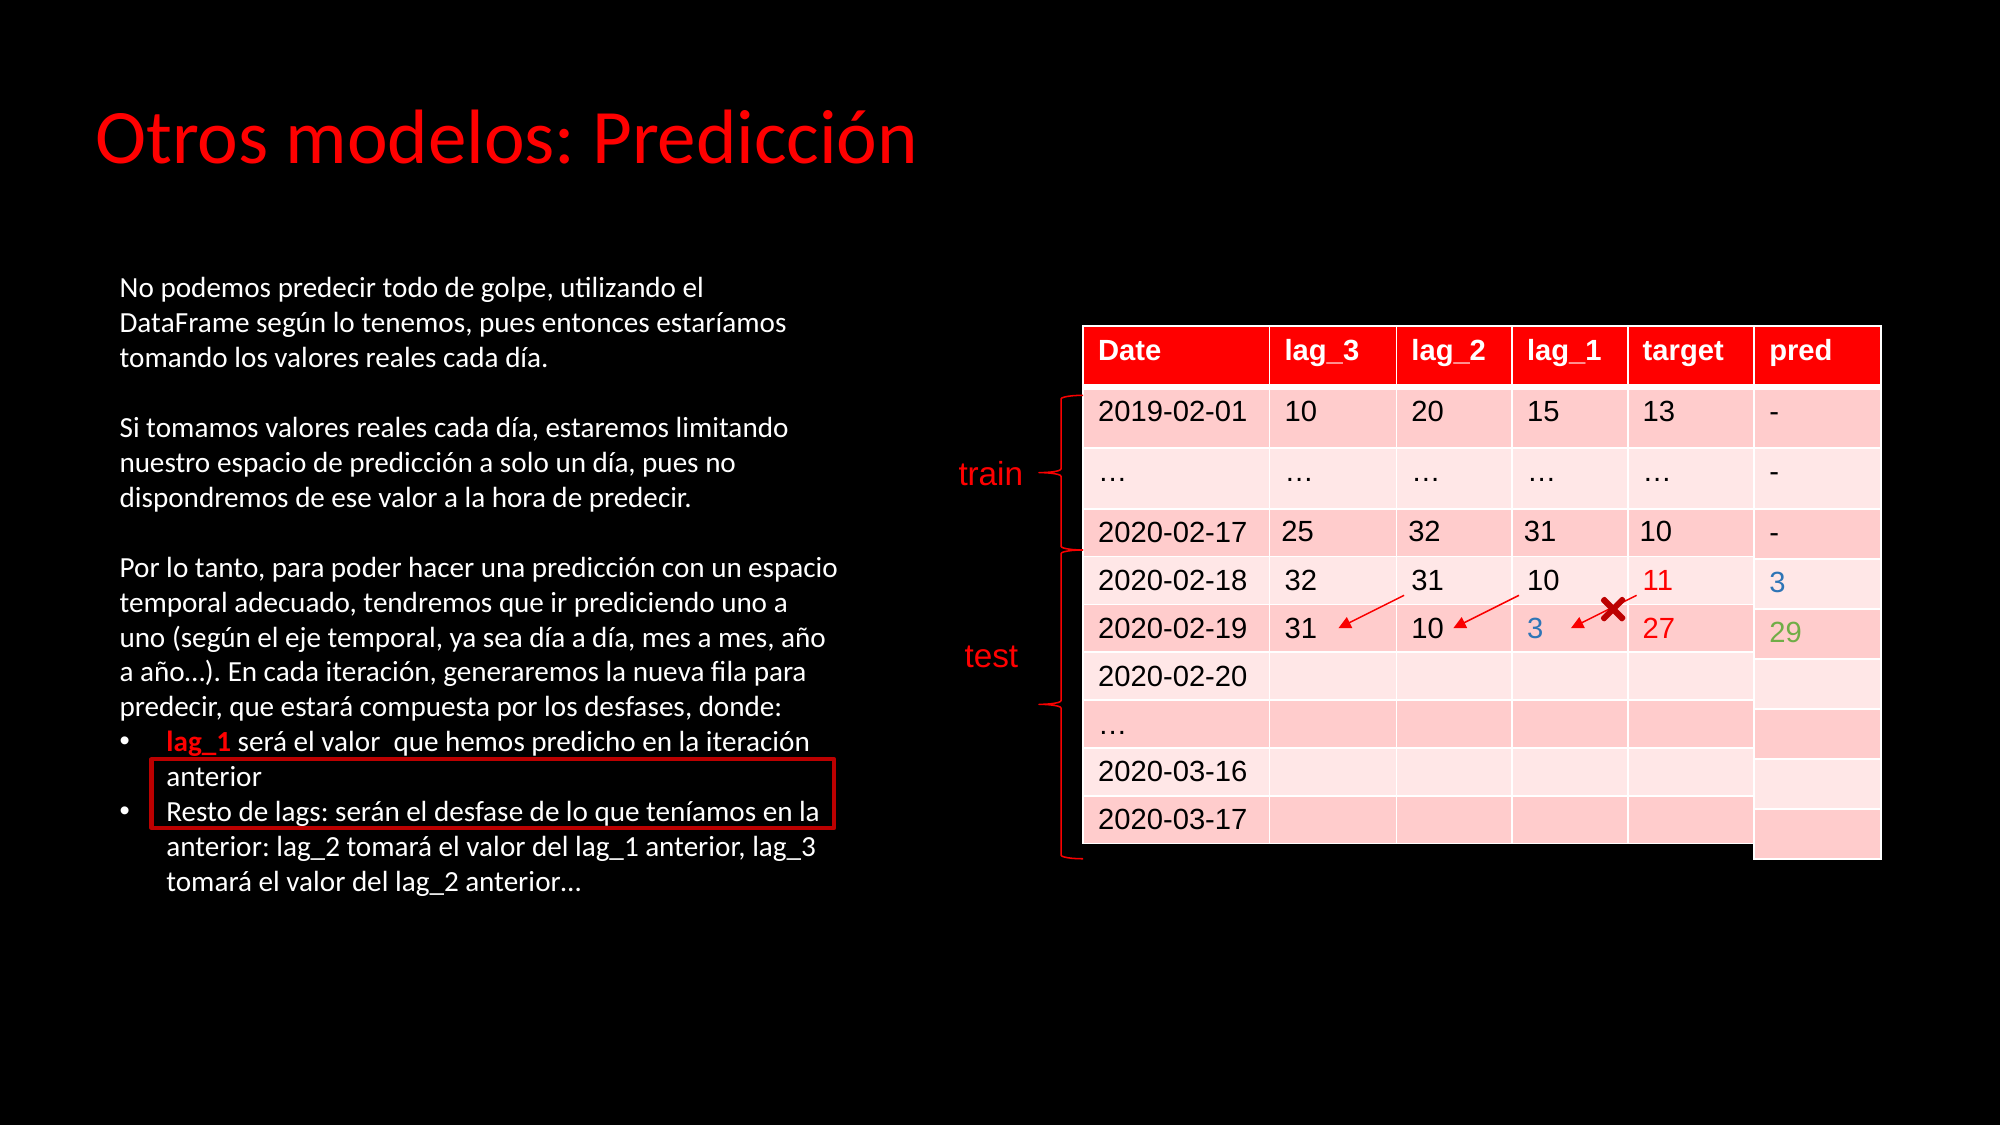

# Otros modelos: Predicción
No podemos predecir todo de golpe, utilizando el DataFrame según lo tenemos, pues entonces estaríamos tomando los valores reales cada día.

Si tomamos valores reales cada día, estaremos limitando nuestro espacio de predicción a solo un día, pues no dispondremos de ese valor a la hora de predecir.

Por lo tanto, para poder hacer una predicción con un espacio temporal adecuado, tendremos que ir prediciendo uno a uno (según el eje temporal, ya sea día a día, mes a mes, año a año…). En cada iteración, generaremos la nueva fila para predecir, que estará compuesta por los desfases, donde:
lag_1 será el valor  que hemos predicho en la iteración anterior
Resto de lags: serán el desfase de lo que teníamos en la anterior: lag_2 tomará el valor del lag_1 anterior, lag_3 tomará el valor del lag_2 anterior…

| Date | lag\_3 | lag\_2 | lag\_1 | target |
| --- | --- | --- | --- | --- |
| 2019-02-01 | 10 | 20 | 15 | 13 |
| … | … | … | … | … |
| 2020-02-17 | 25 | 32 | 31 | 10 |
| 2020-02-18 | 32 | 31 | 10 | 11 |
| 2020-02-19 | 31 | 10 | 3 | 27 |
| 2020-02-20 |  |  |  |  |
| … |  |  |  |  |
| 2020-03-16 |  |  |  |  |
| 2020-03-17 |  |  |  |  |
| pred |
| --- |
| - |
| - |
| - |
| 3 |
| 29 |
|  |
|  |
|  |
|  |

train

test